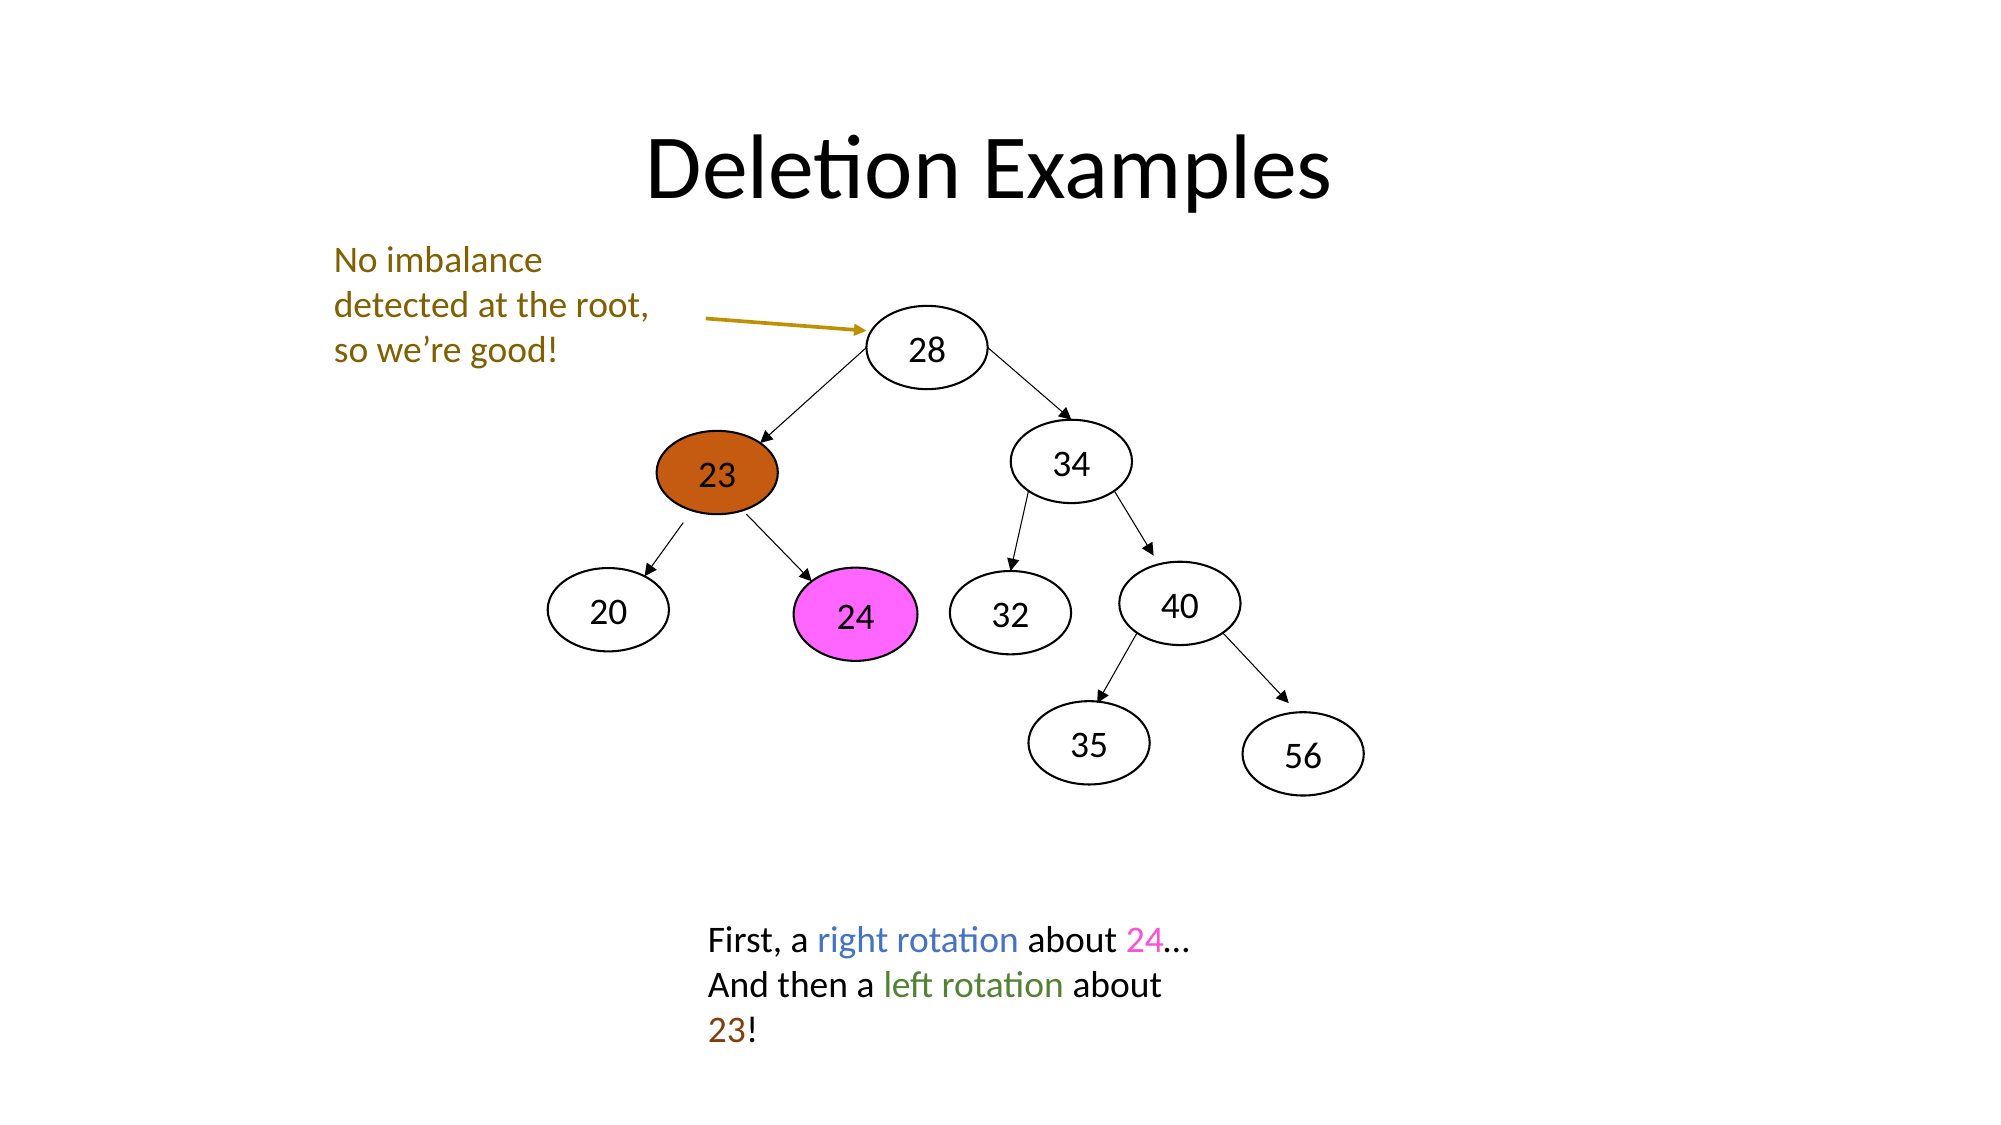

# Deletion Examples
No imbalance detected at the root, so we’re good!
28
34
23
40
24
20
32
35
56
First, a right rotation about 24…
And then a left rotation about 23!